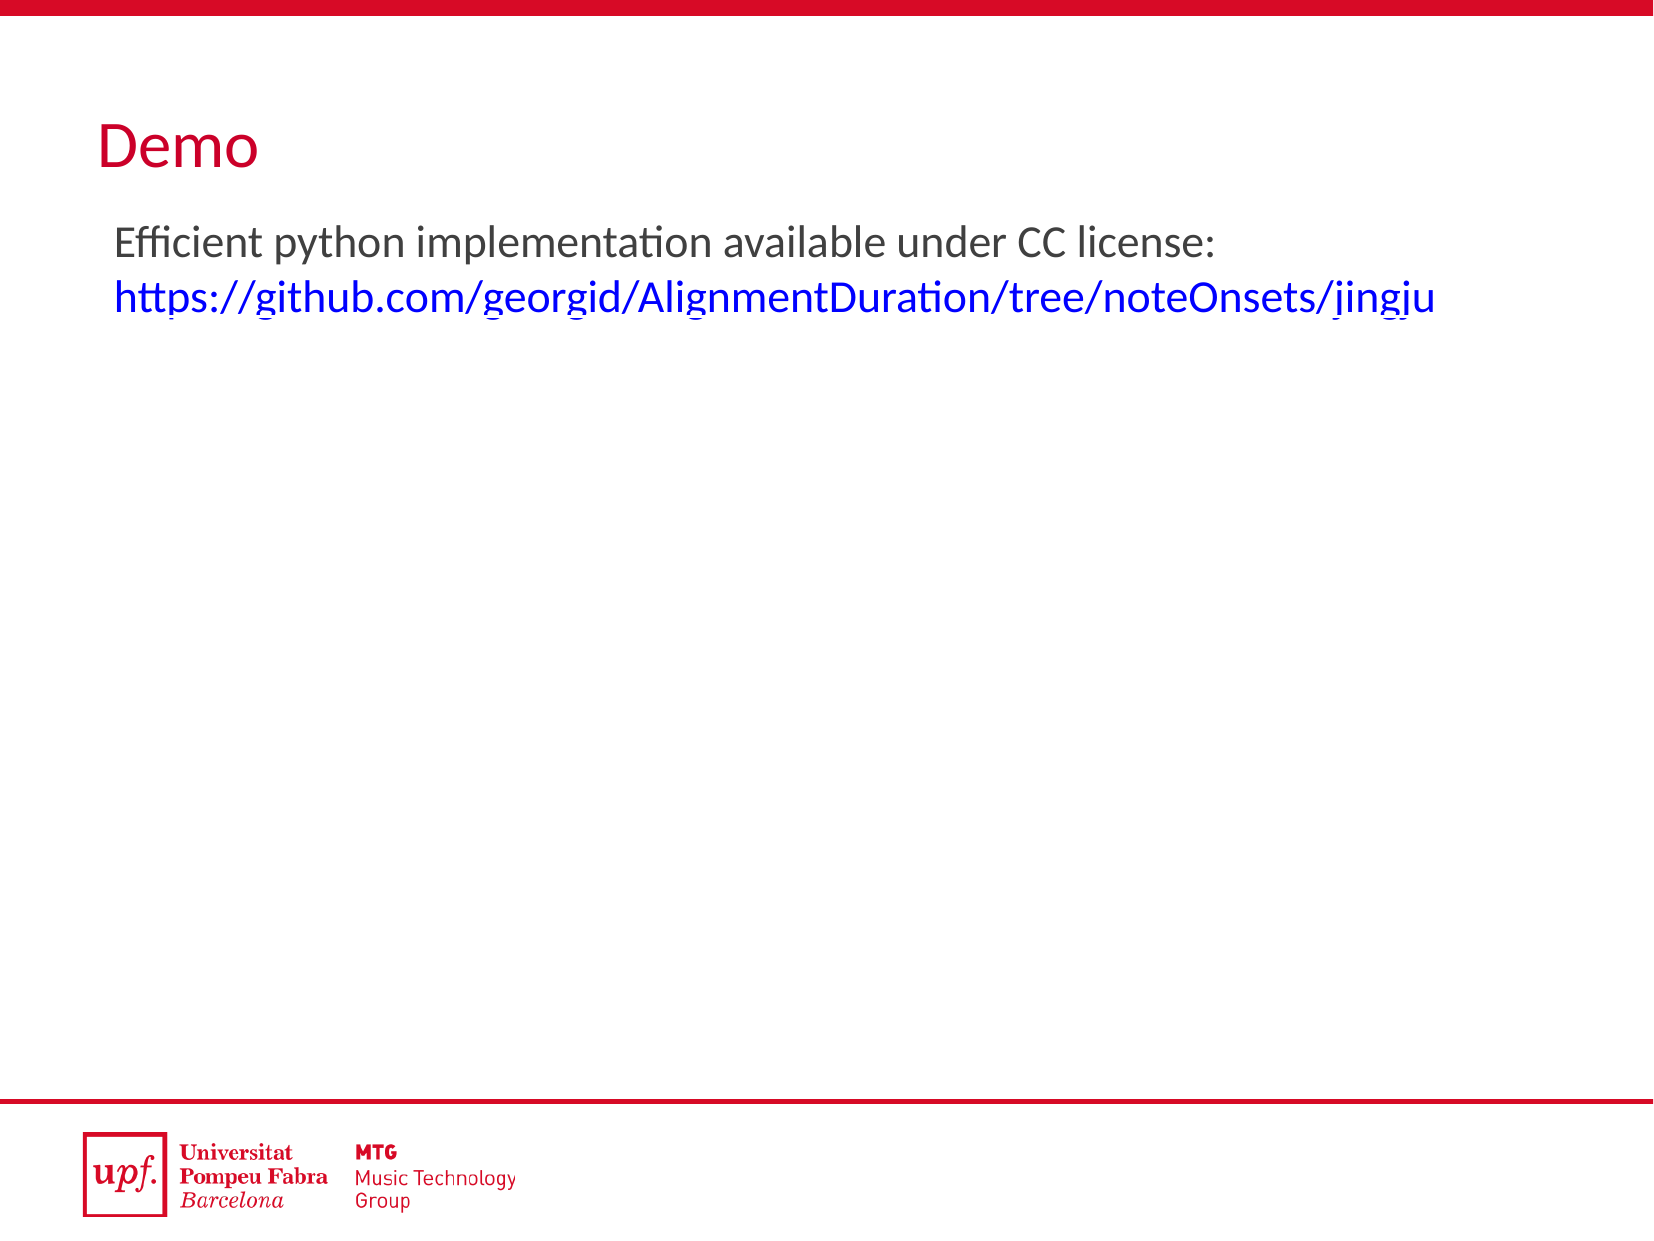

Demo

Efficient python implementation available under CC license:
https://github.com/georgid/AlignmentDuration/tree/noteOnsets/jingju